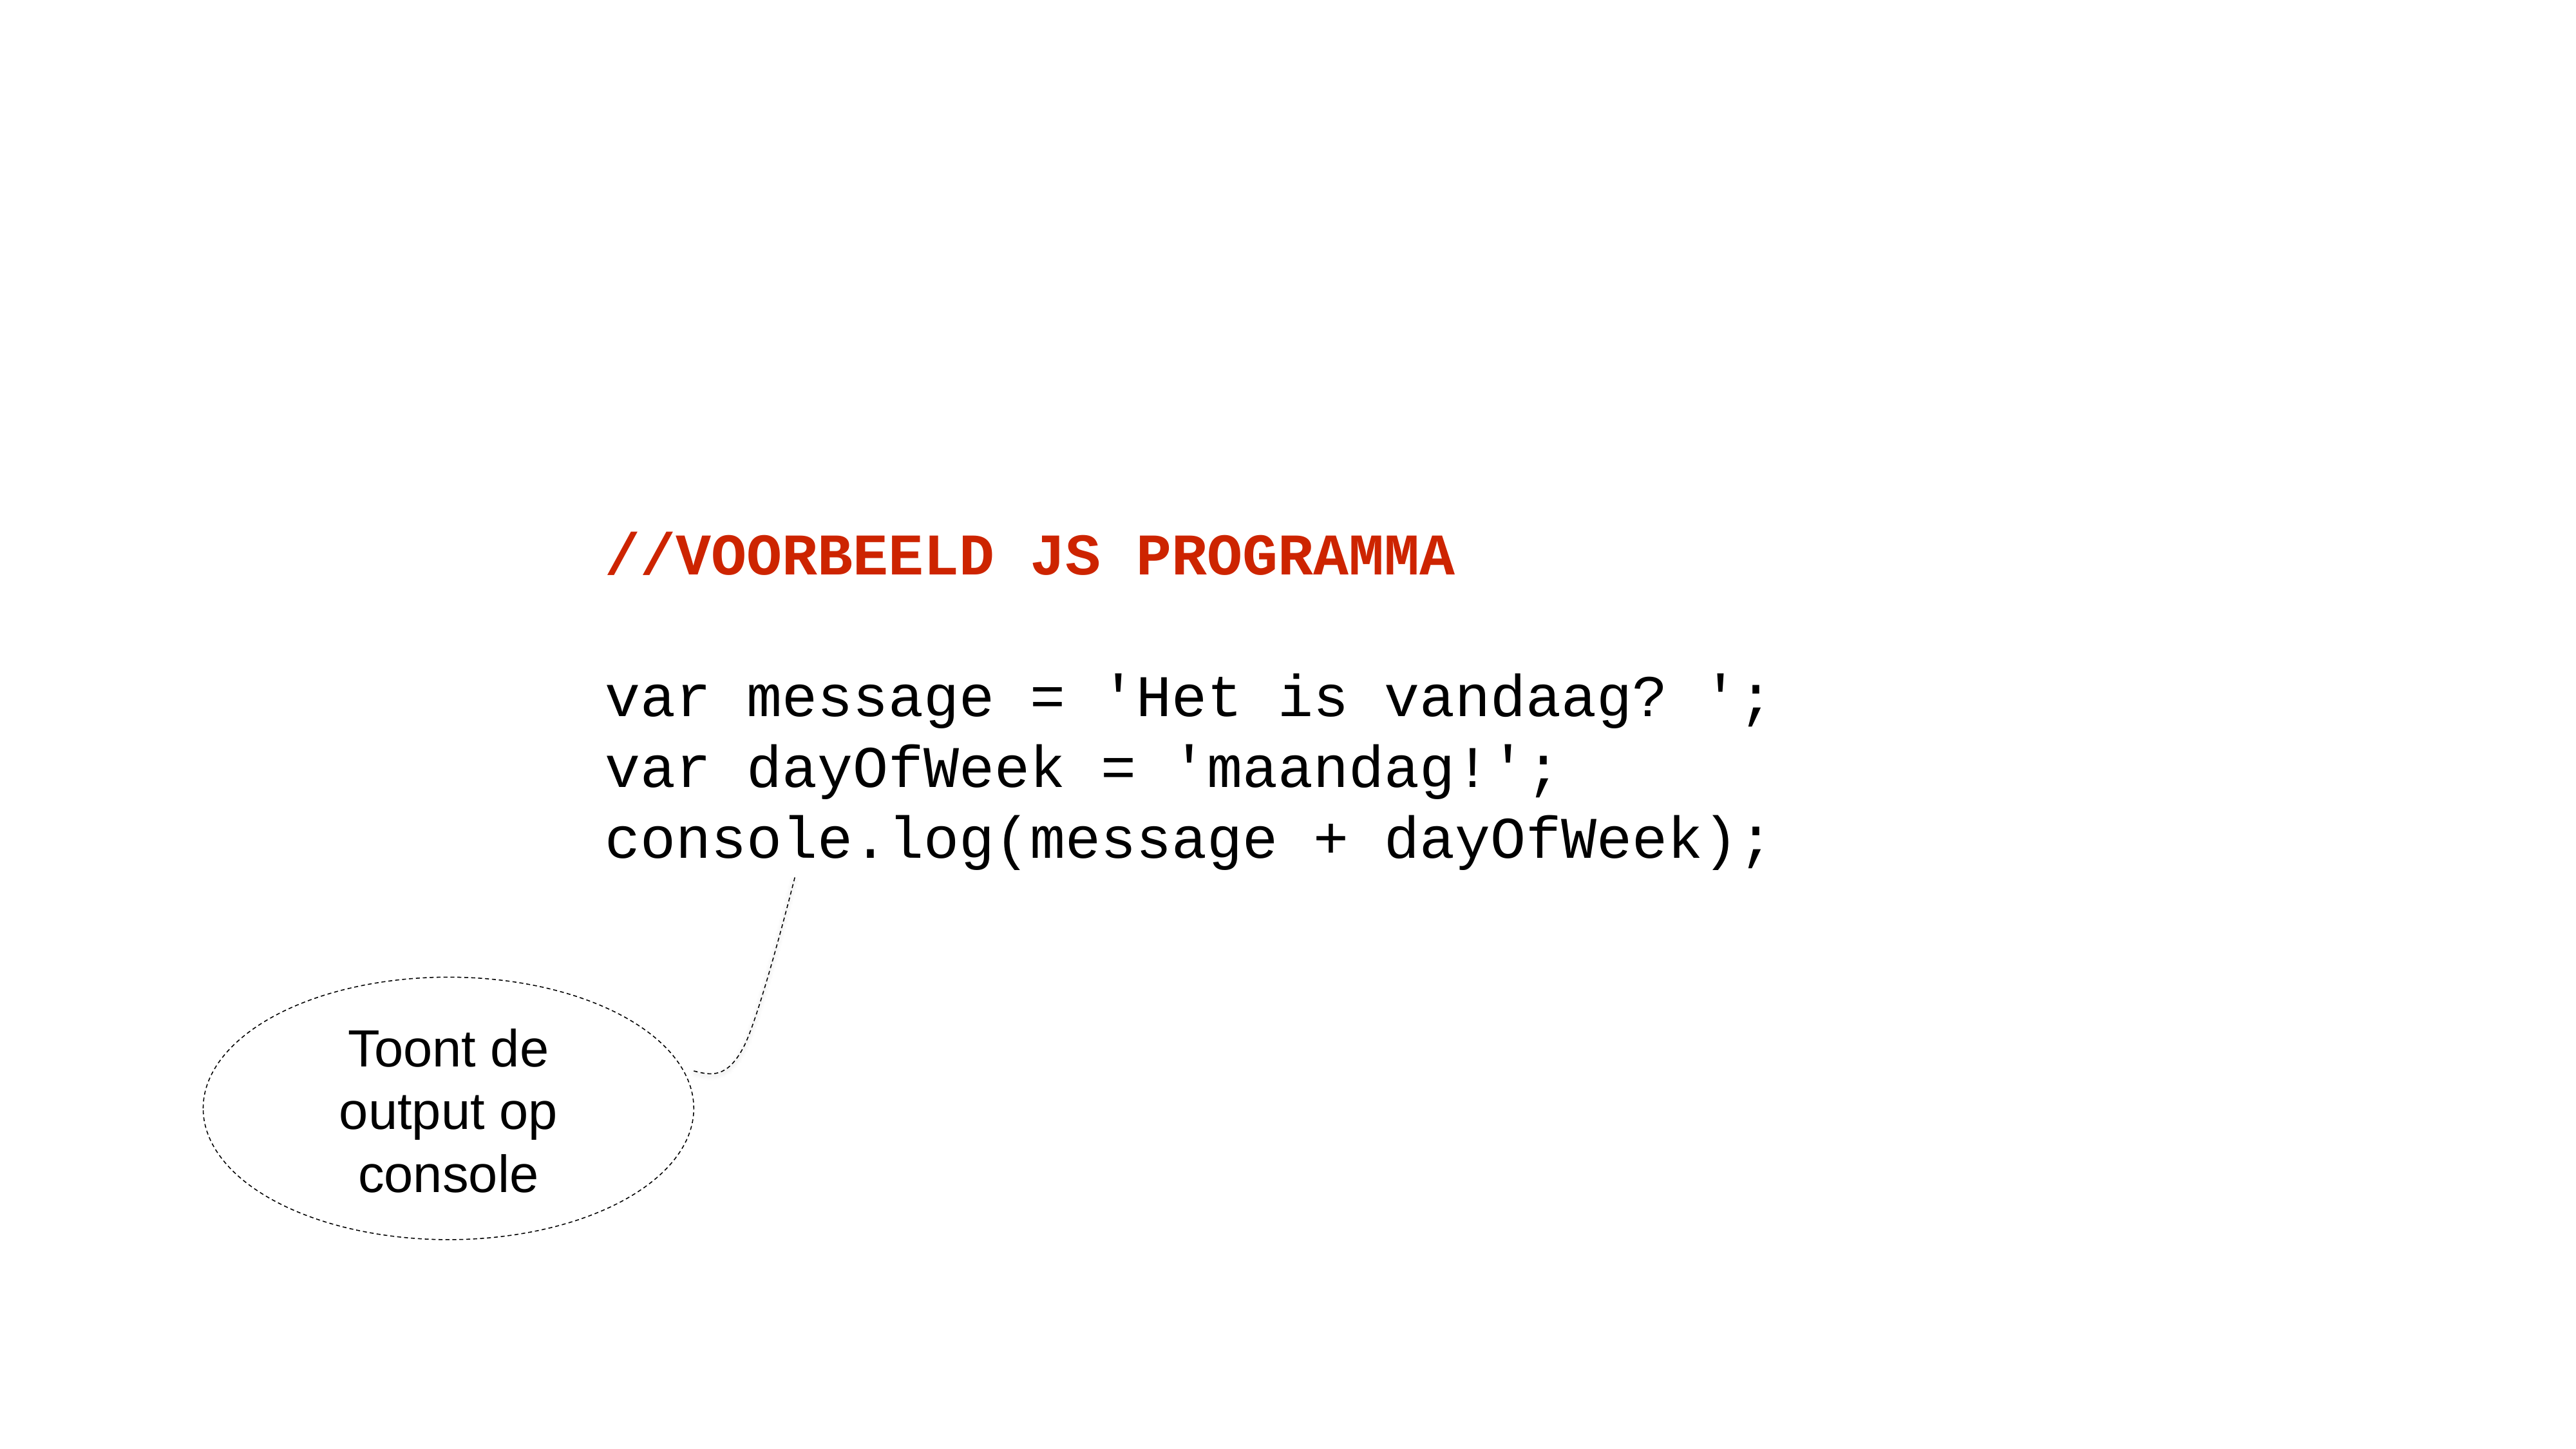

//VOORBEELD JS PROGRAMMA

var message = 'Het is vandaag? ';
var dayOfWeek = 'maandag!';
console.log(message + dayOfWeek);

Toont de output op console